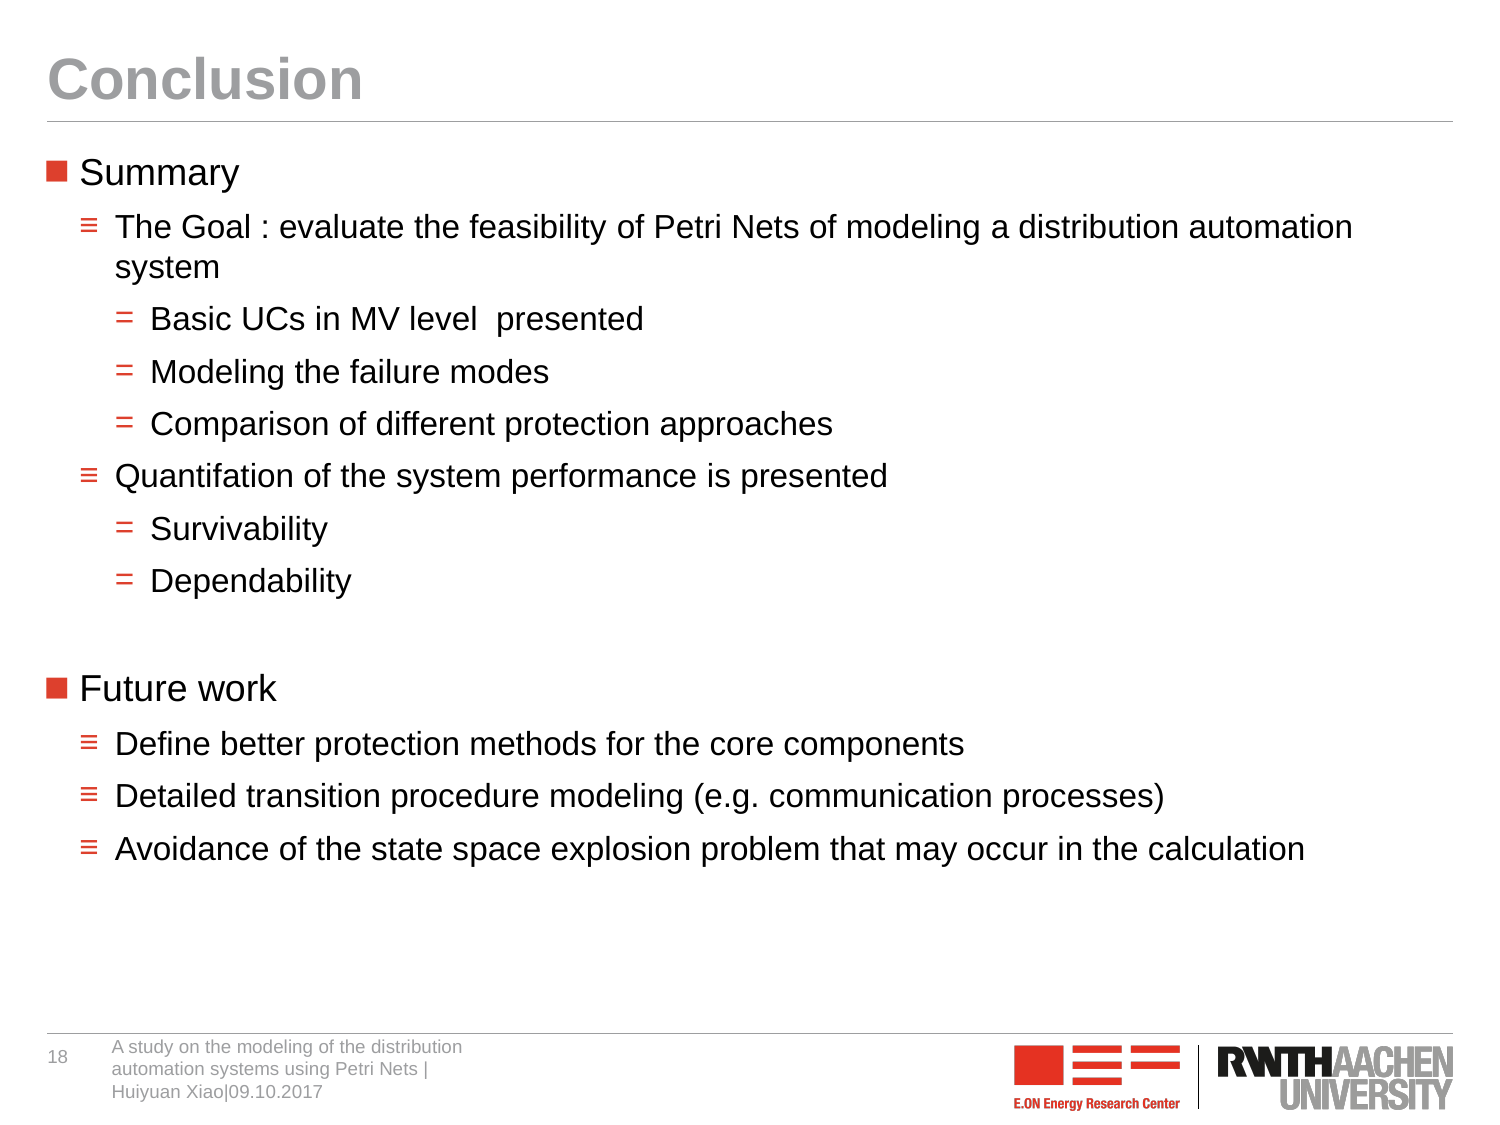

# Conclusion
Summary
The Goal : evaluate the feasibility of Petri Nets of modeling a distribution automation system
Basic UCs in MV level  presented
Modeling the failure modes
Comparison of different protection approaches
Quantifation of the system performance is presented
Survivability
Dependability

Future work
Define better protection methods for the core components
Detailed transition procedure modeling (e.g. communication processes)
Avoidance of the state space explosion problem that may occur in the calculation